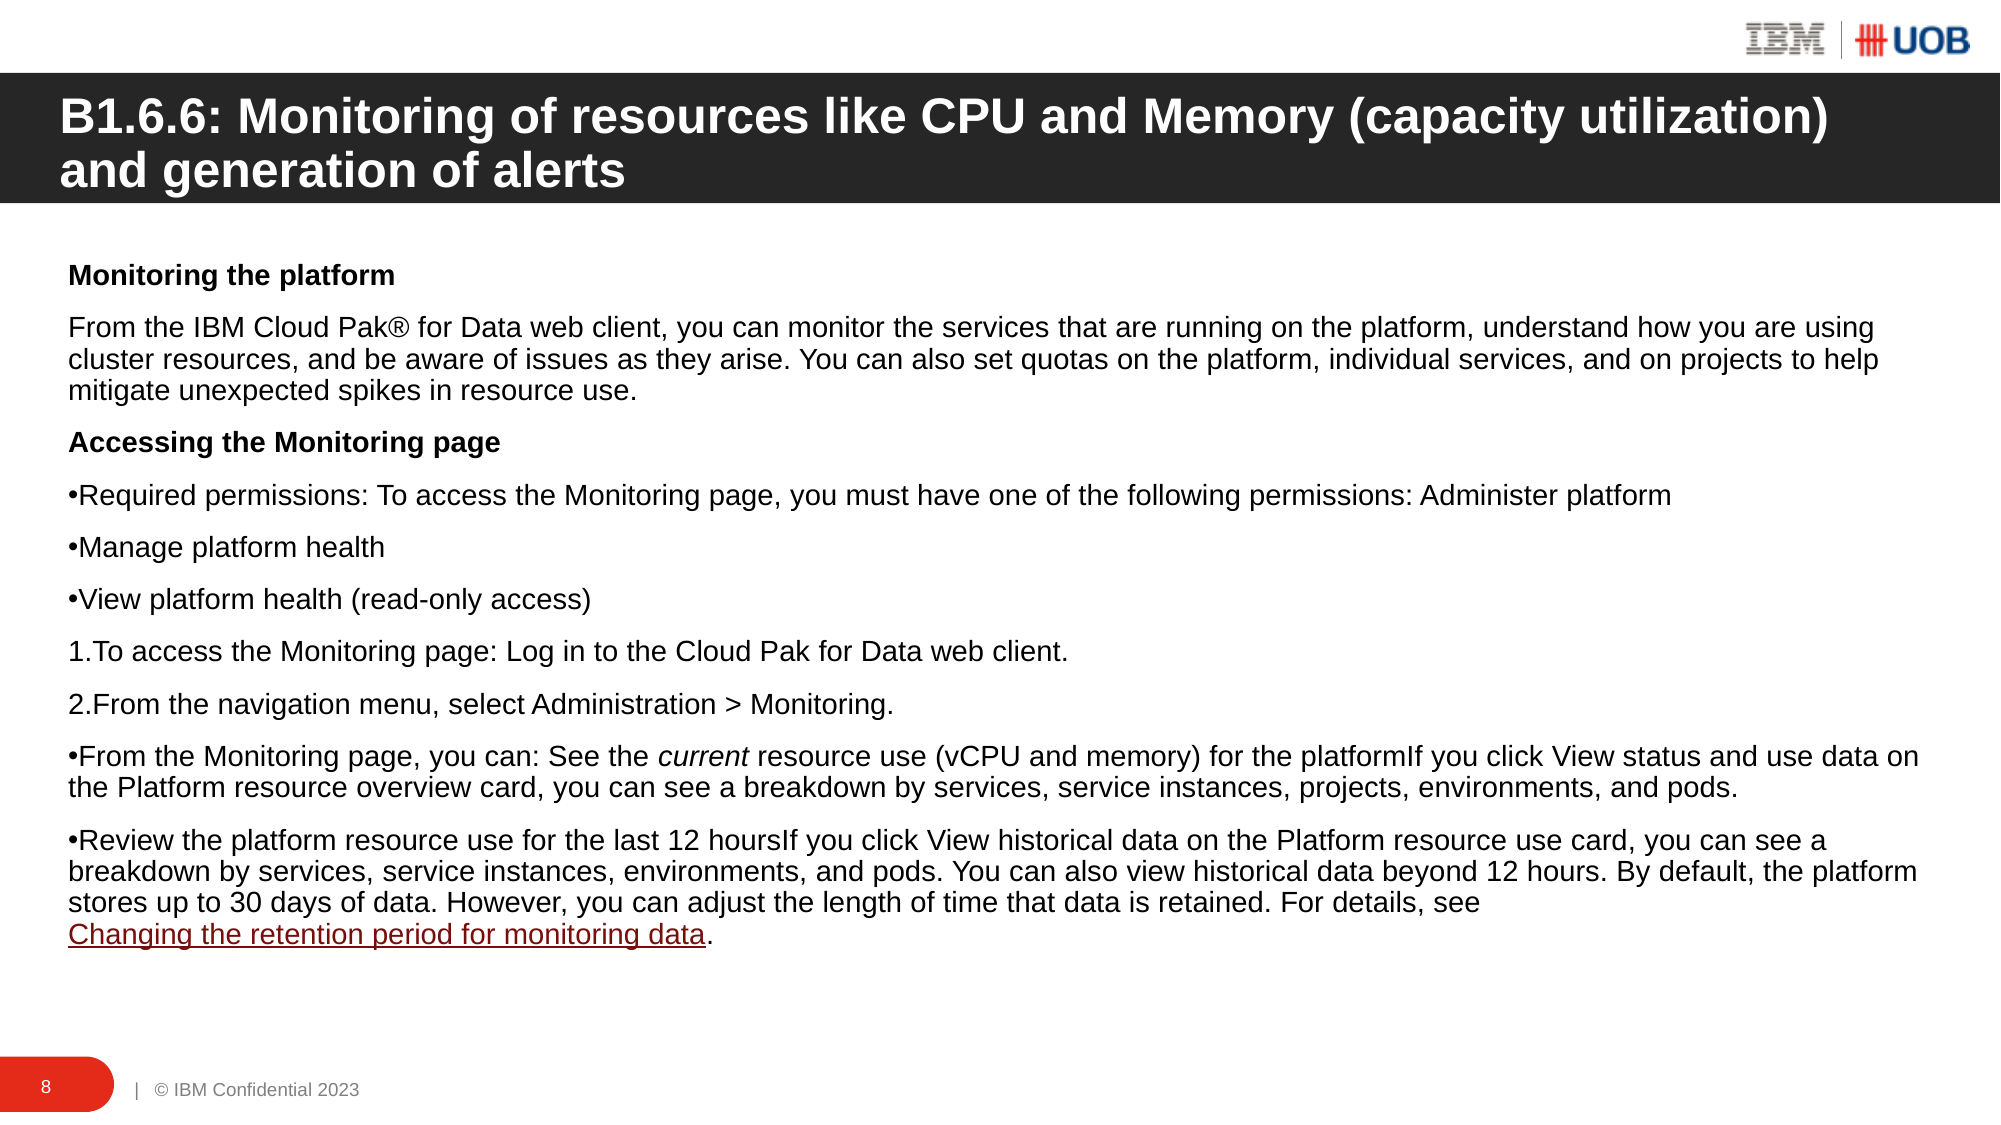

# B1.6.6: Monitoring of resources like CPU and Memory (capacity utilization) and generation of alerts
Monitoring the platform
From the IBM Cloud Pak® for Data web client, you can monitor the services that are running on the platform, understand how you are using cluster resources, and be aware of issues as they arise. You can also set quotas on the platform, individual services, and on projects to help mitigate unexpected spikes in resource use.
Accessing the Monitoring page
Required permissions: To access the Monitoring page, you must have one of the following permissions: Administer platform
Manage platform health
View platform health (read-only access)
To access the Monitoring page: Log in to the Cloud Pak for Data web client.
From the navigation menu, select Administration > Monitoring.
From the Monitoring page, you can: See the current resource use (vCPU and memory) for the platformIf you click View status and use data on the Platform resource overview card, you can see a breakdown by services, service instances, projects, environments, and pods.
Review the platform resource use for the last 12 hoursIf you click View historical data on the Platform resource use card, you can see a breakdown by services, service instances, environments, and pods. You can also view historical data beyond 12 hours. By default, the platform stores up to 30 days of data. However, you can adjust the length of time that data is retained. For details, see Changing the retention period for monitoring data.